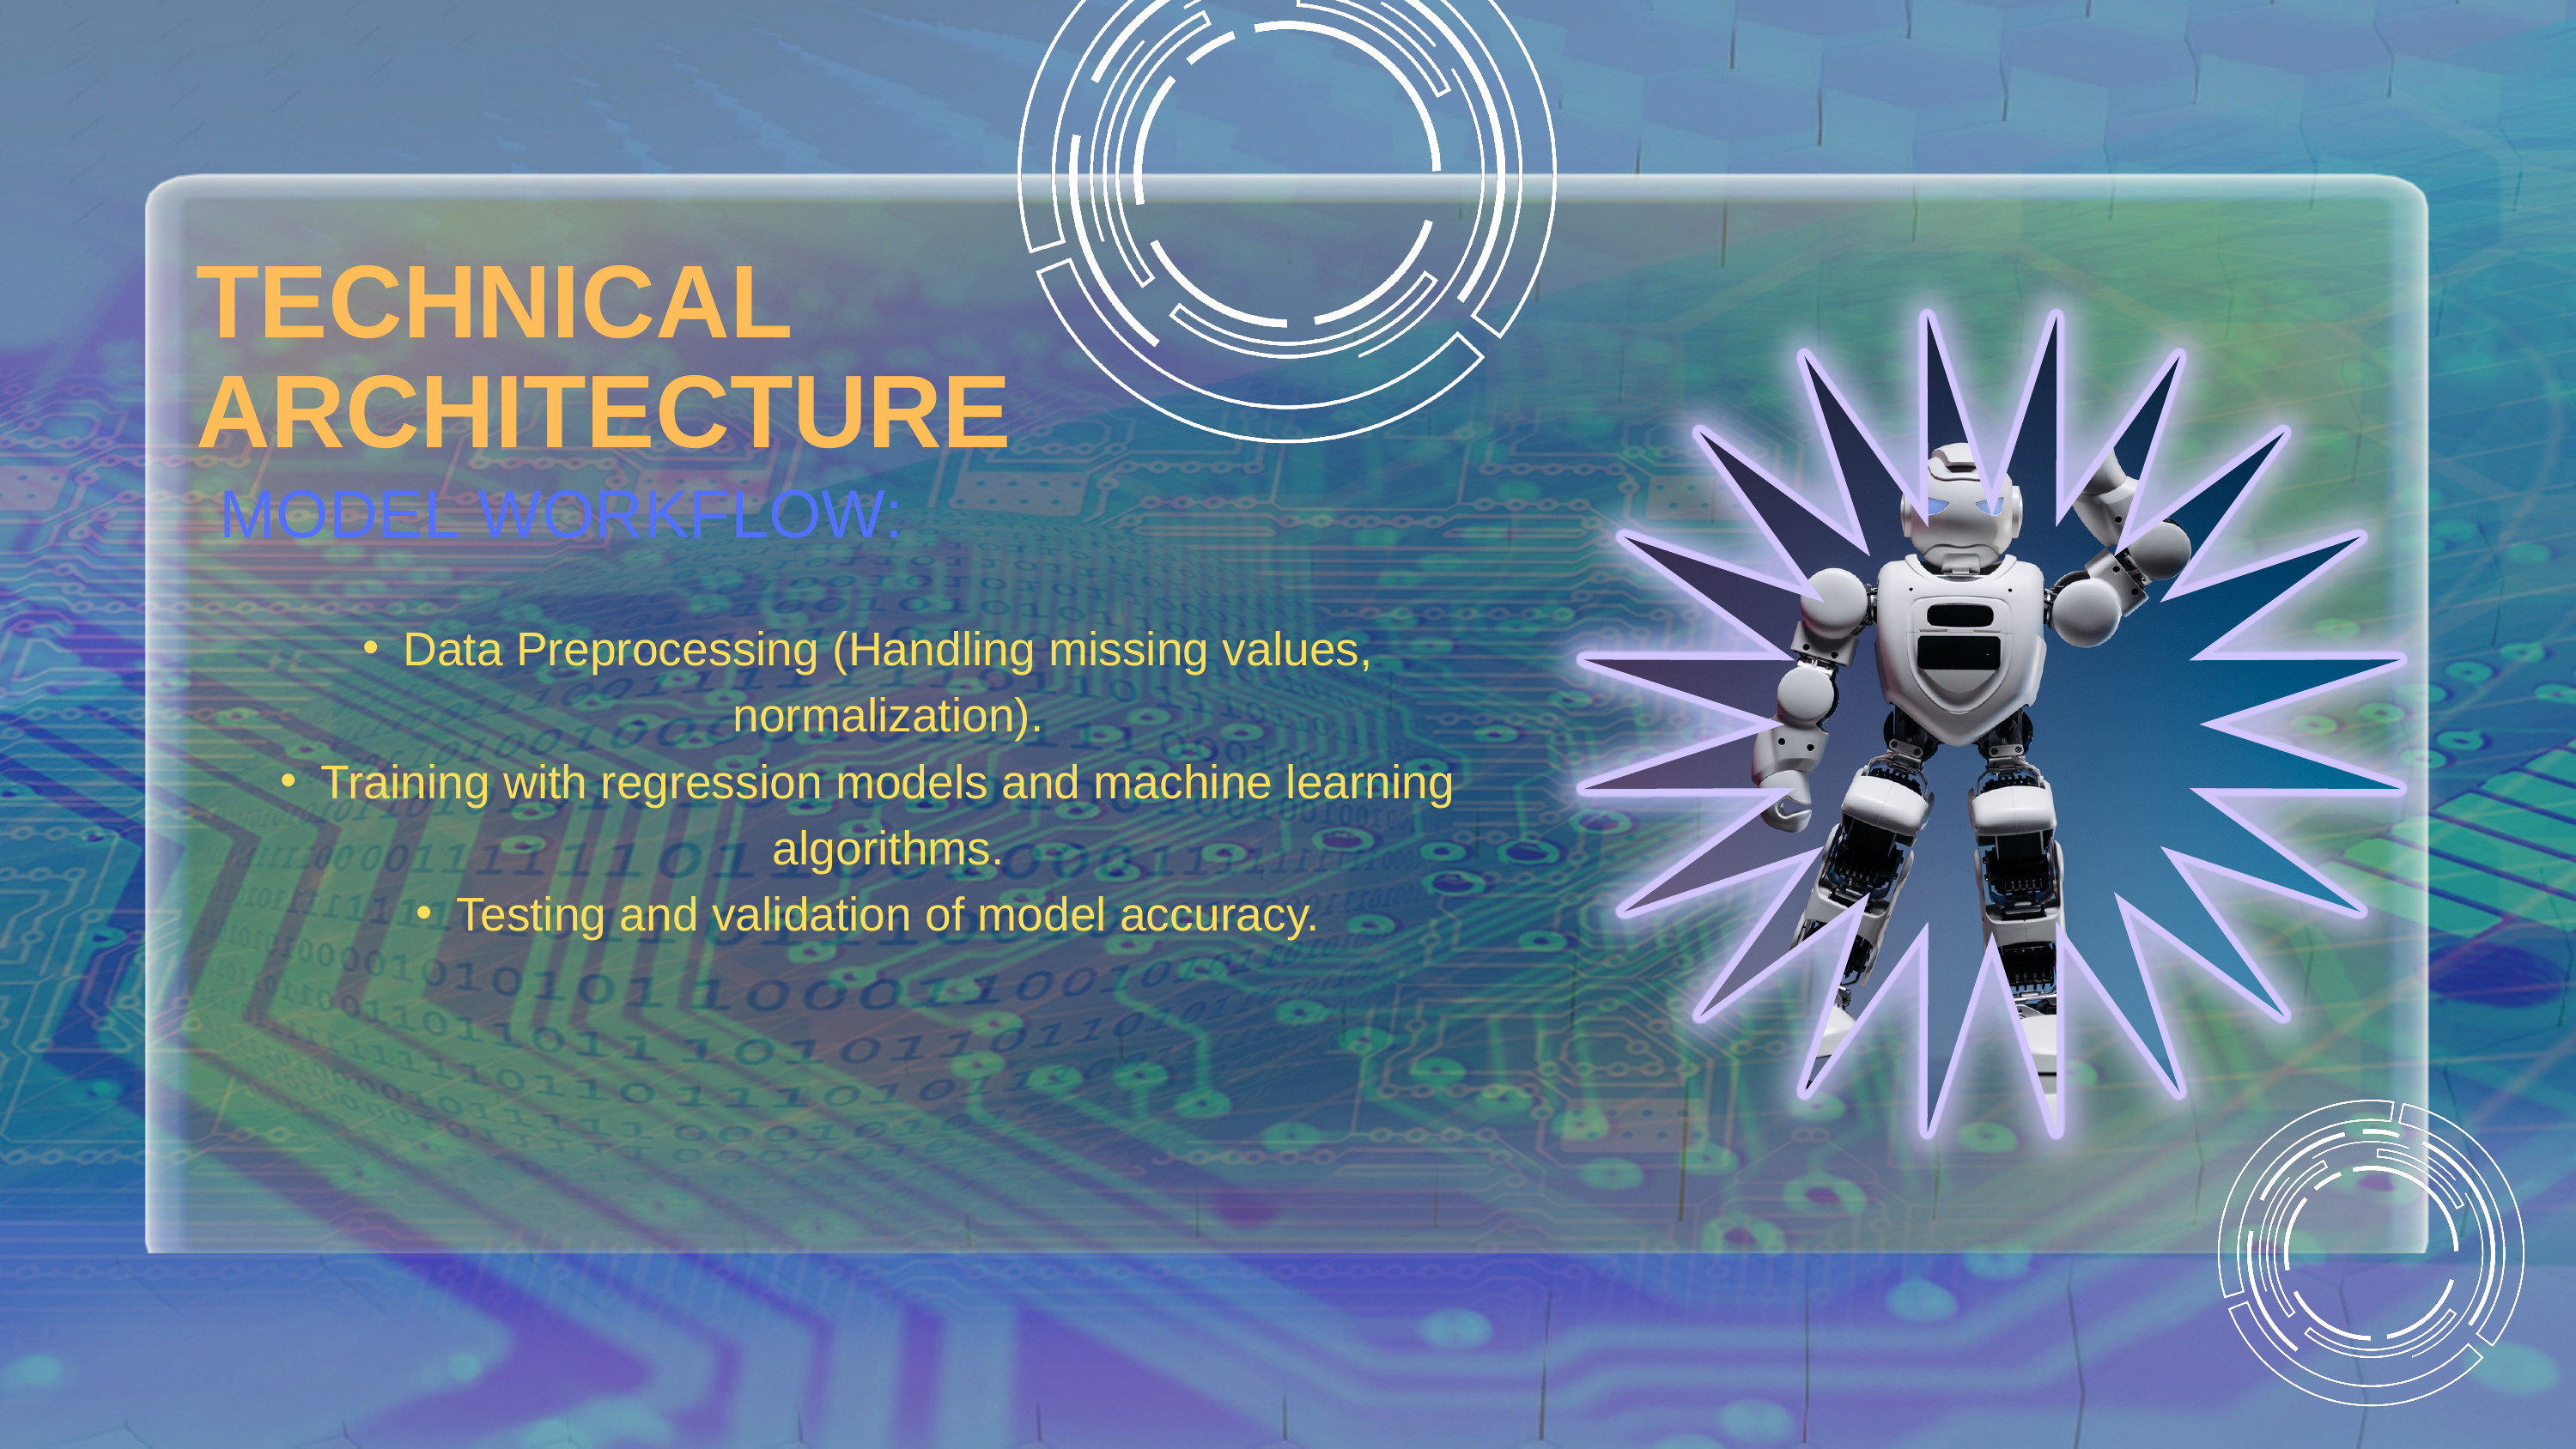

TECHNICAL ARCHITECTURE

MODEL WORKFLOW:

Data Preprocessing (Handling missing values, normalization).
Training with regression models and machine learning algorithms.
Testing and validation of model accuracy.